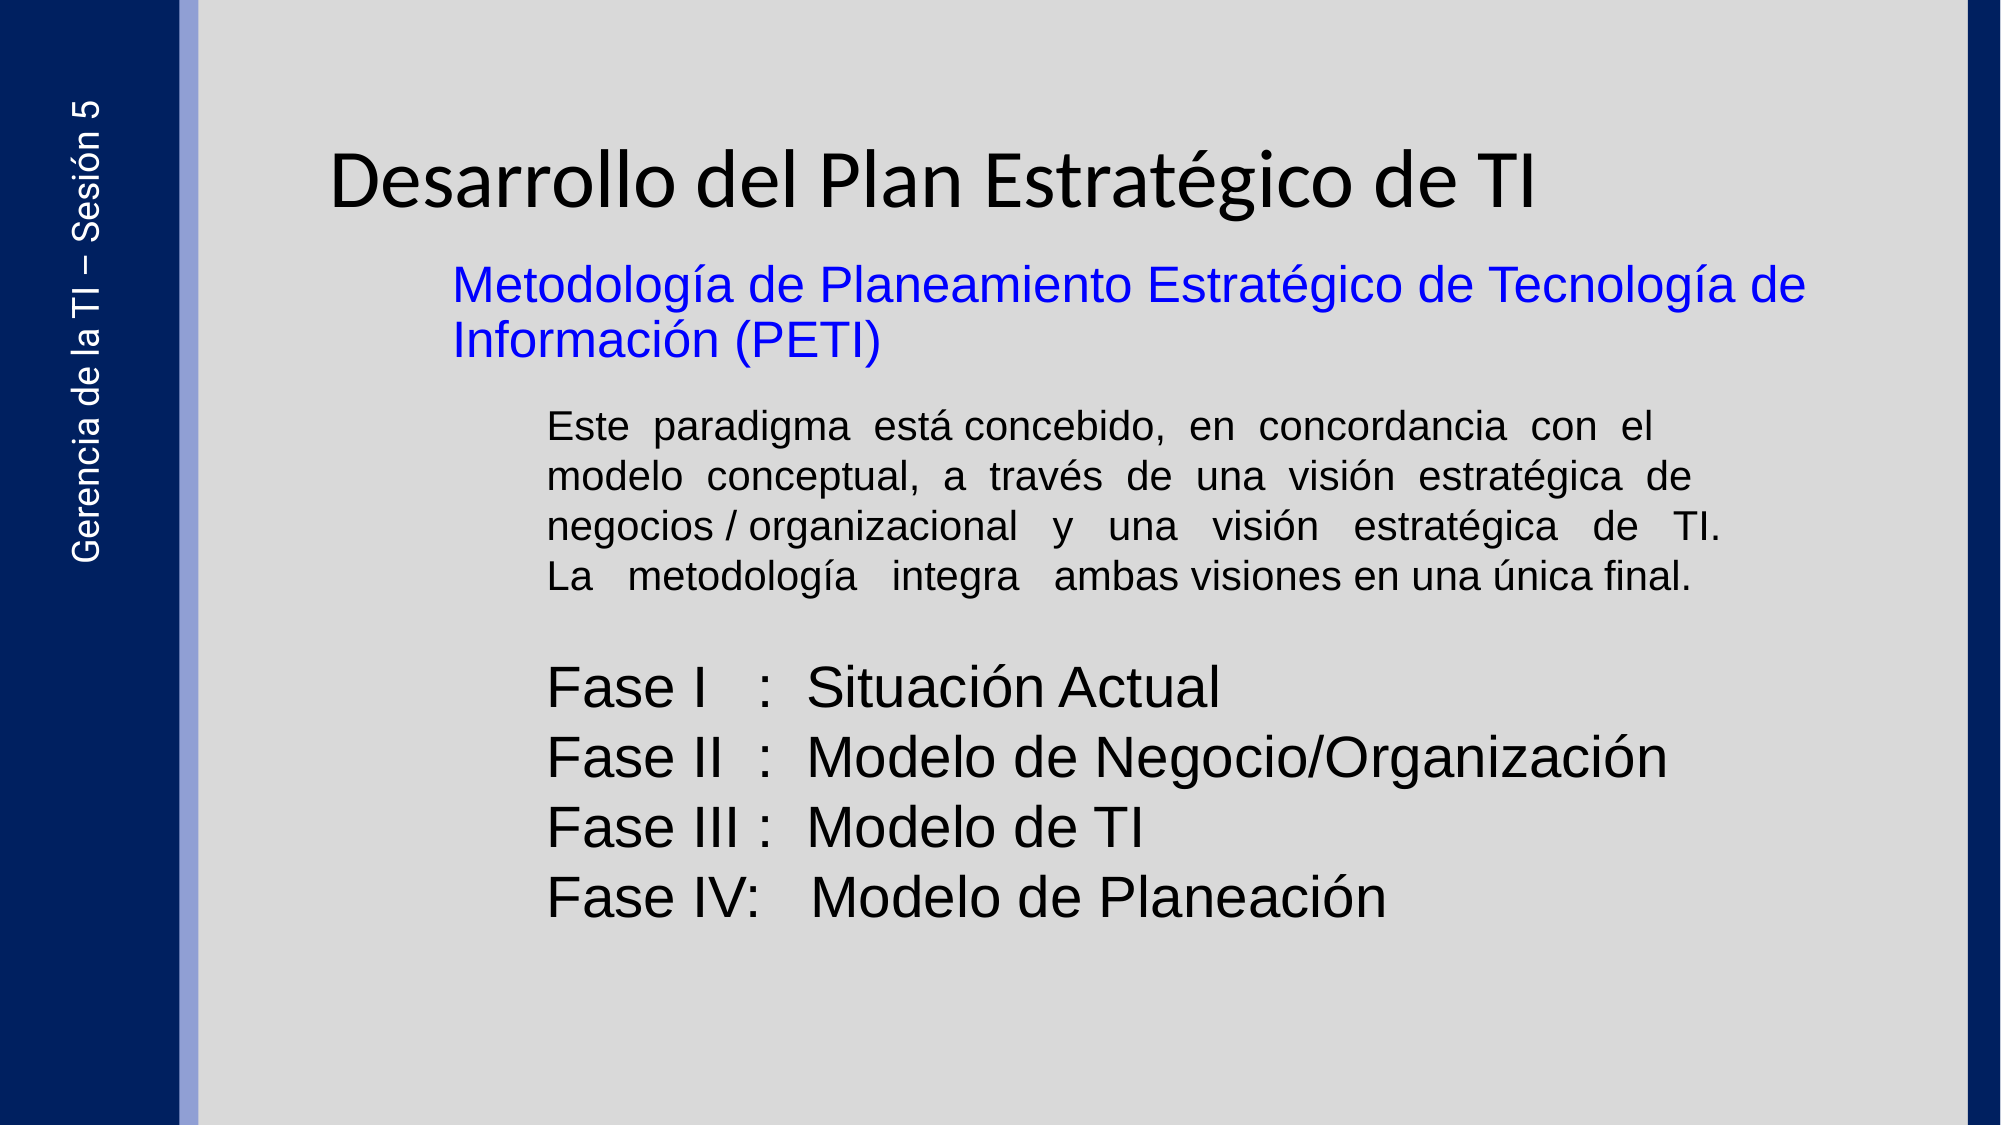

Desarrollo del Plan Estratégico de TI
Metodología de Planeamiento Estratégico de Tecnología de  Información (PETI)
Este  paradigma  está concebido,  en  concordancia  con  el  modelo  conceptual,  a  través  de  una  visión  estratégica  de negocios / organizacional   y   una   visión   estratégica   de   TI.   La   metodología   integra   ambas visiones en una única final.

Fase I   :  Situación Actual
Fase II  :  Modelo de Negocio/Organización
Fase III :  Modelo de TI
Fase IV:   Modelo de Planeación
Gerencia de la TI – Sesión 5